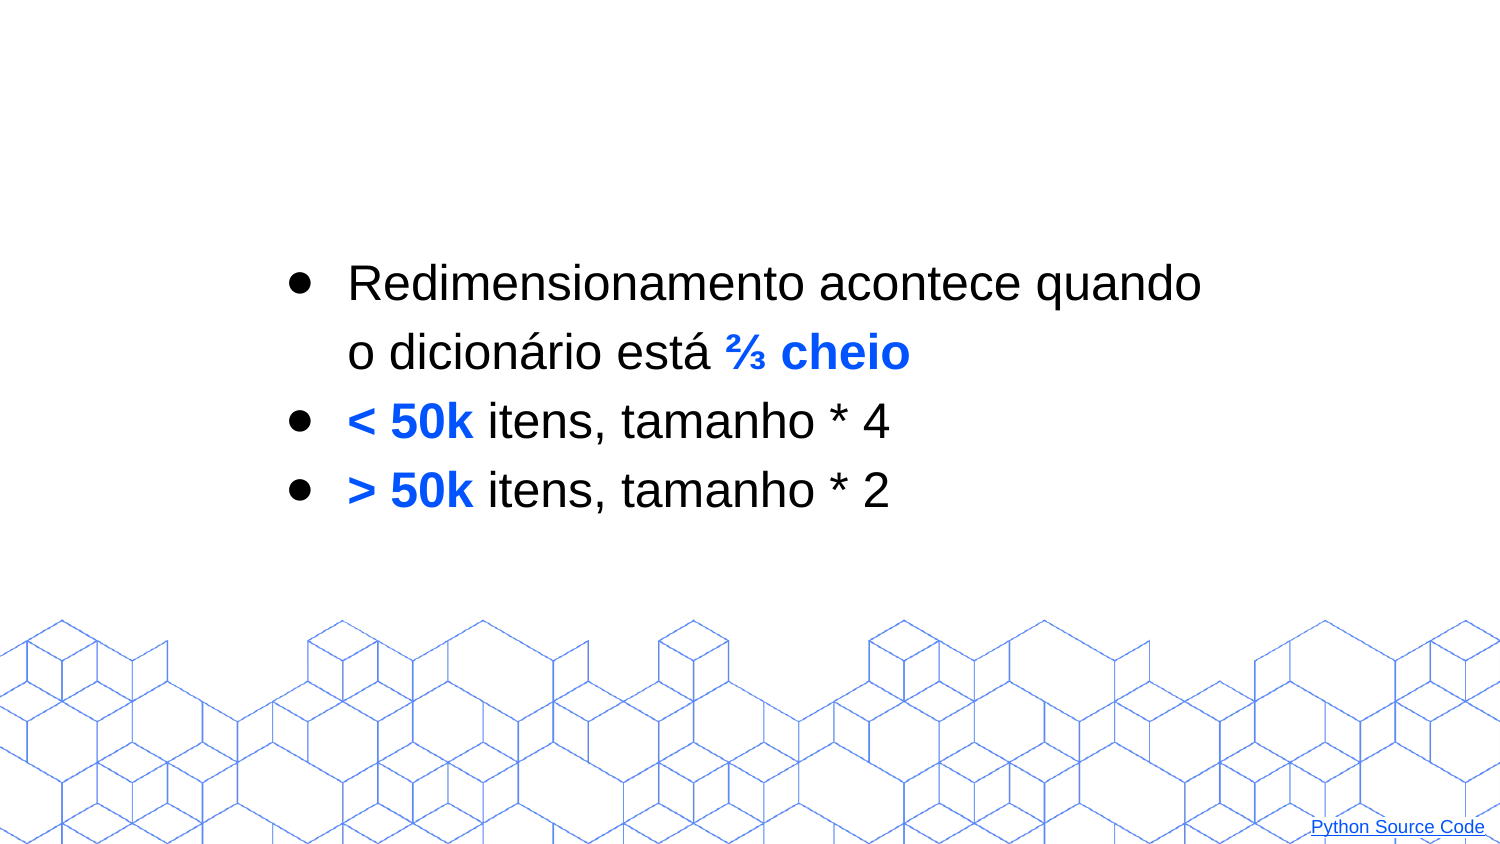

Redimensionamento acontece quando o dicionário está ⅔ cheio
< 50k itens, tamanho * 4
> 50k itens, tamanho * 2

Python Source Code